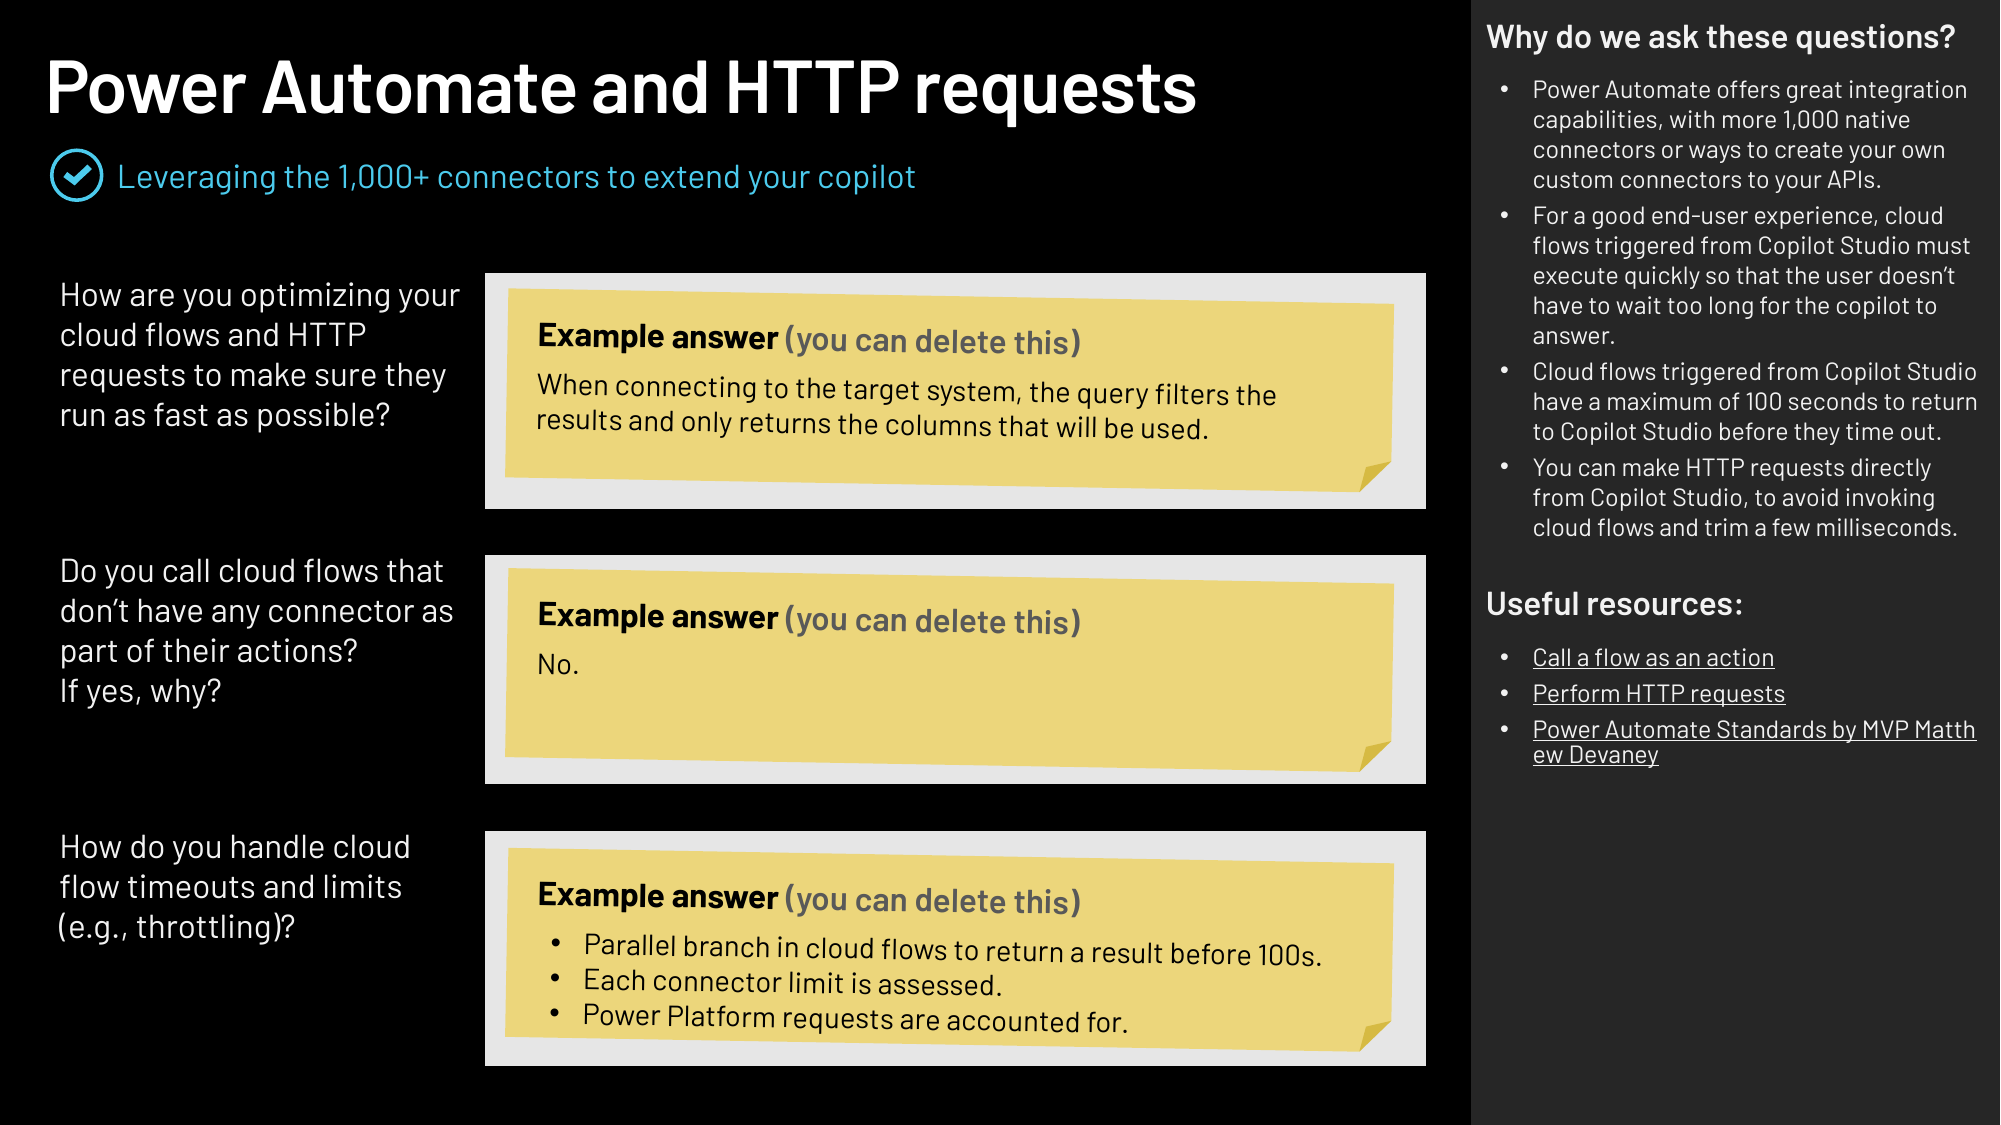

Why do we ask these questions?
Power Automate offers great integration capabilities, with more 1,000 native connectors or ways to create your own custom connectors to your APIs.
For a good end-user experience, cloud flows triggered from Copilot Studio must execute quickly so that the user doesn’t have to wait too long for the copilot to answer.
Cloud flows triggered from Copilot Studio have a maximum of 100 seconds to return to Copilot Studio before they time out.
You can make HTTP requests directly from Copilot Studio, to avoid invoking cloud flows and trim a few milliseconds.

Useful resources:
Call a flow as an action
Perform HTTP requests
Power Automate Standards by MVP Matthew Devaney

Power Automate and HTTP requests
Leveraging the 1,000+ connectors to extend your copilot
| How are you optimizing your cloud flows and HTTP requests to make sure they run as fast as possible? |  |
| --- | --- |
|  |  |
| Do you call cloud flows that don’t have any connector as part of their actions? If yes, why? |  |
|  |  |
| How do you handle cloud flow timeouts and limits (e.g., throttling)? |  |
Example answer (you can delete this)
When connecting to the target system, the query filters the results and only returns the columns that will be used.
Example answer (you can delete this)
No.
Example answer (you can delete this)
Parallel branch in cloud flows to return a result before 100s.
Each connector limit is assessed.
Power Platform requests are accounted for.